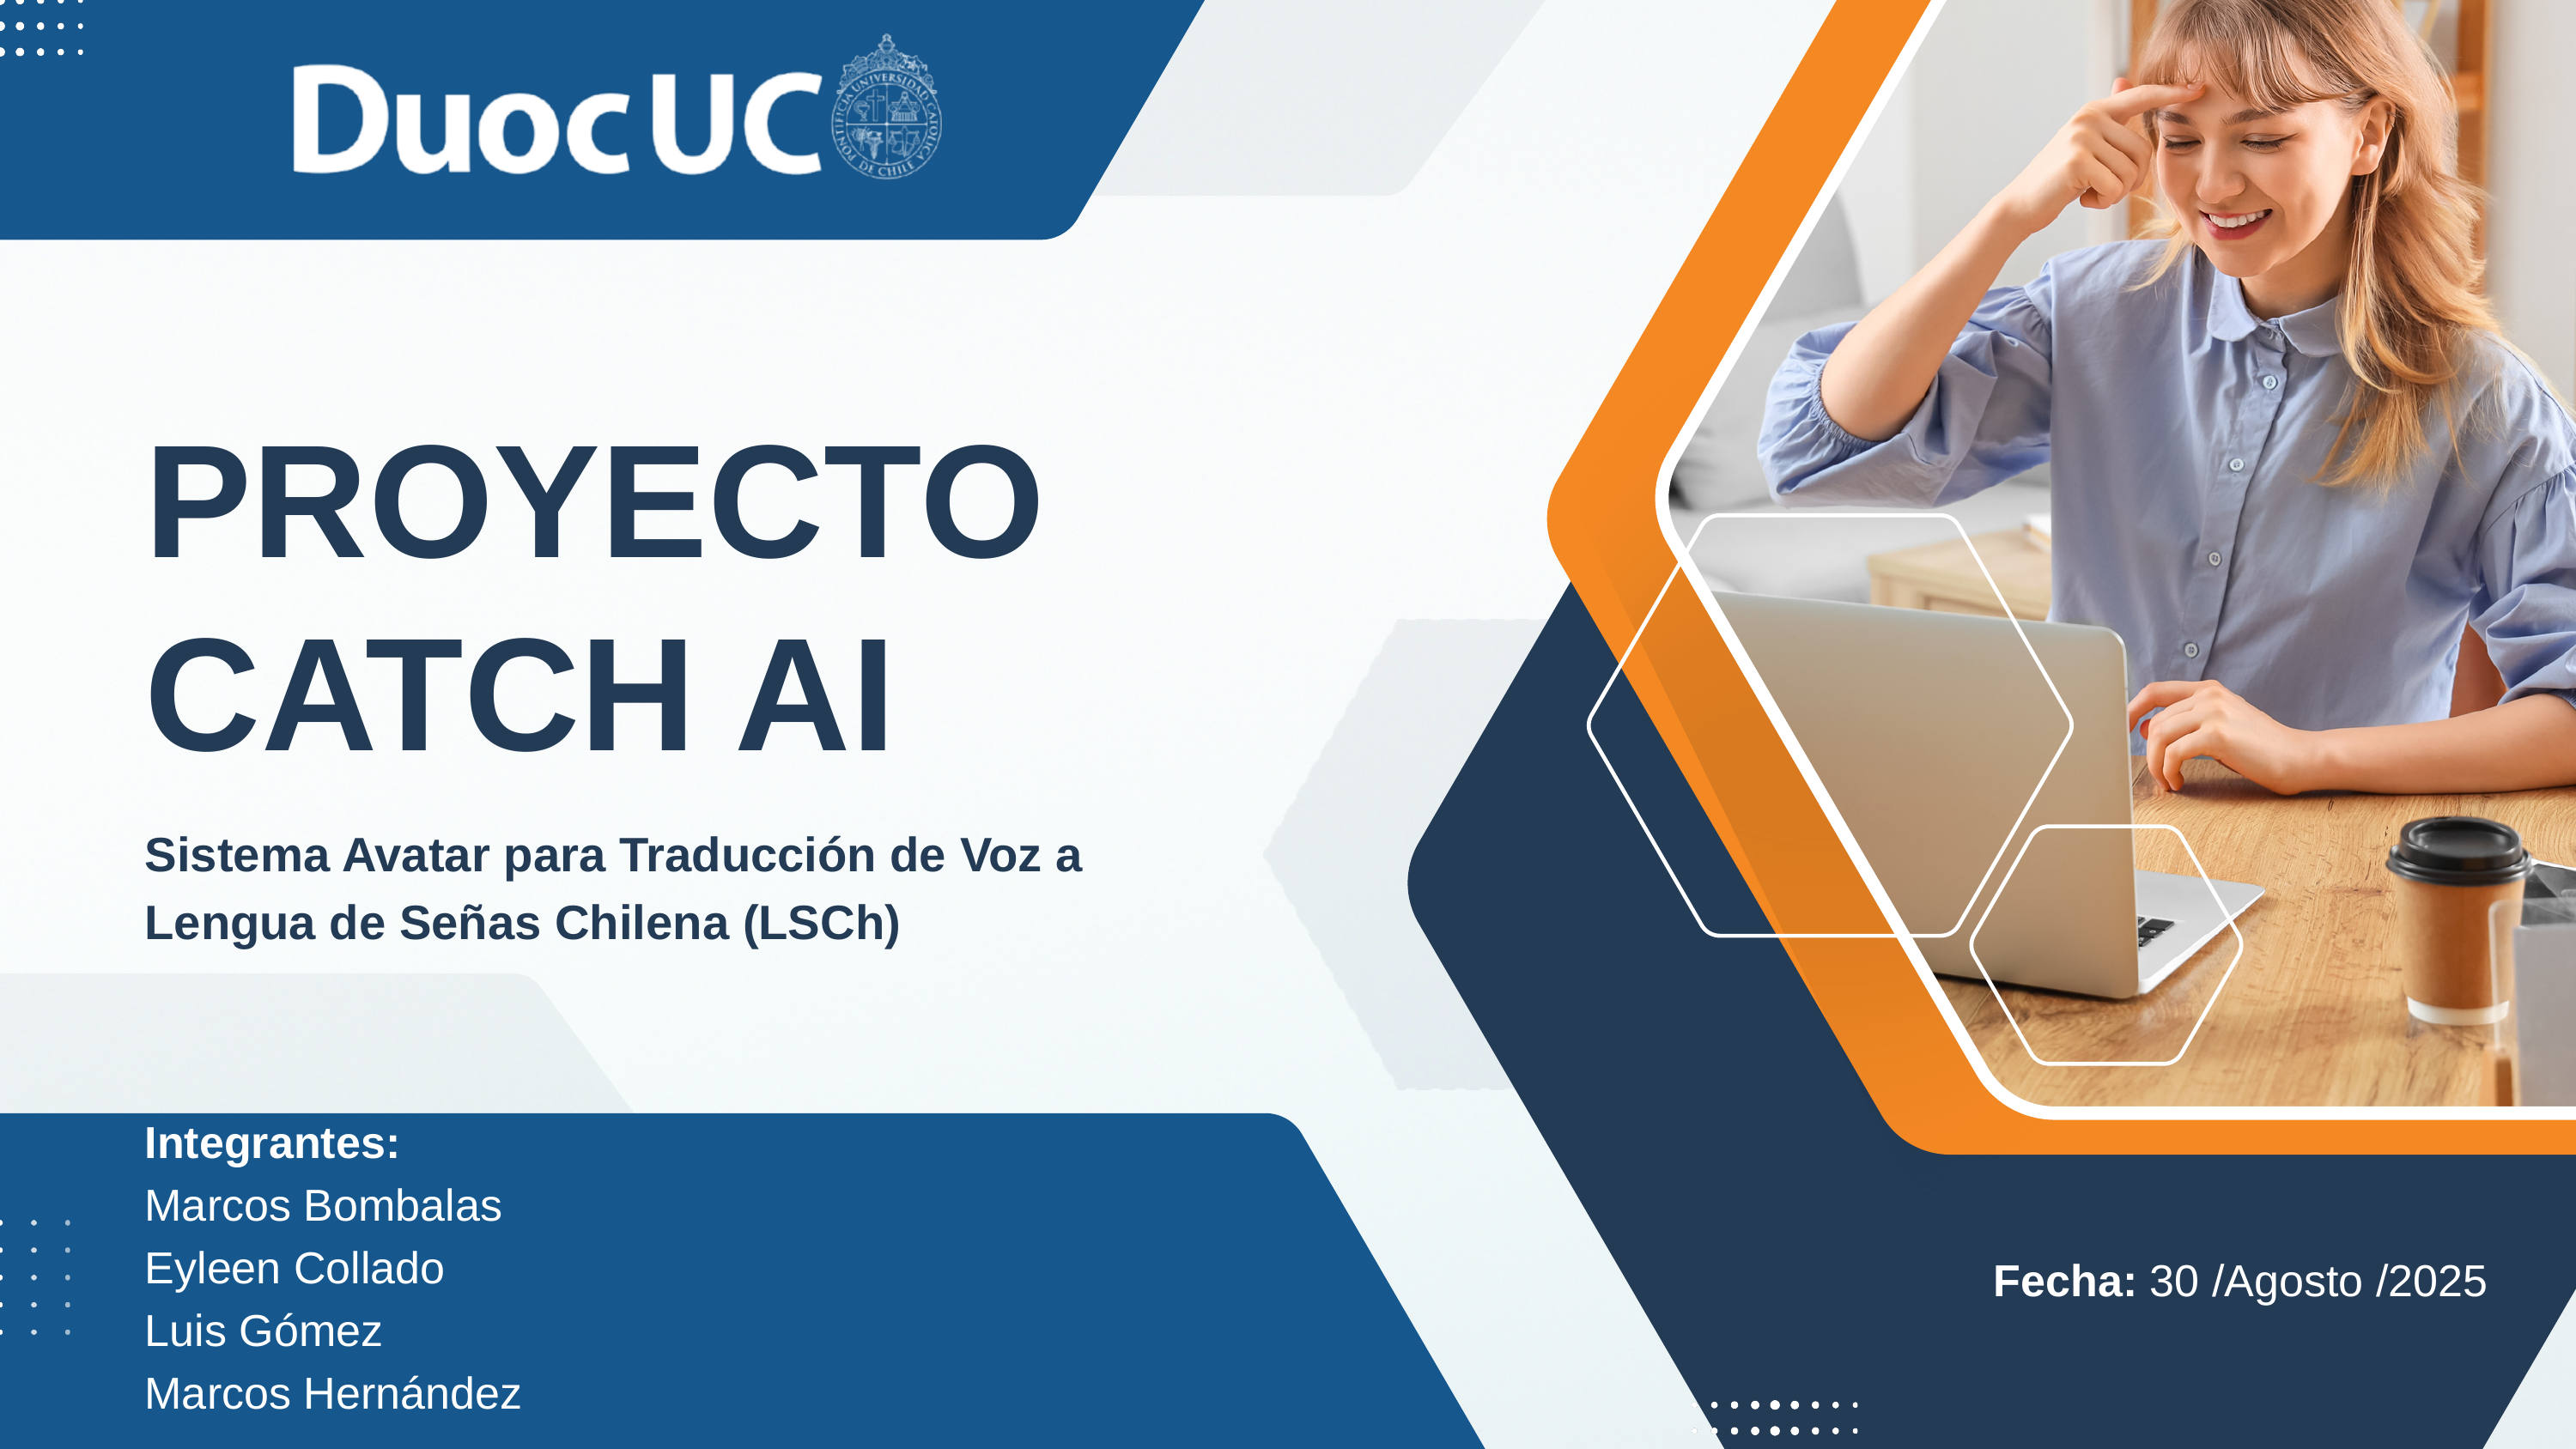

PROYECTO CATCH AI

Sistema Avatar para Traducción de Voz a Lengua de Señas Chilena (LSCh)

Integrantes:
Marcos Bombalas
Eyleen Collado
Luis Gómez
Marcos Hernández

Fecha: 30 /Agosto /2025